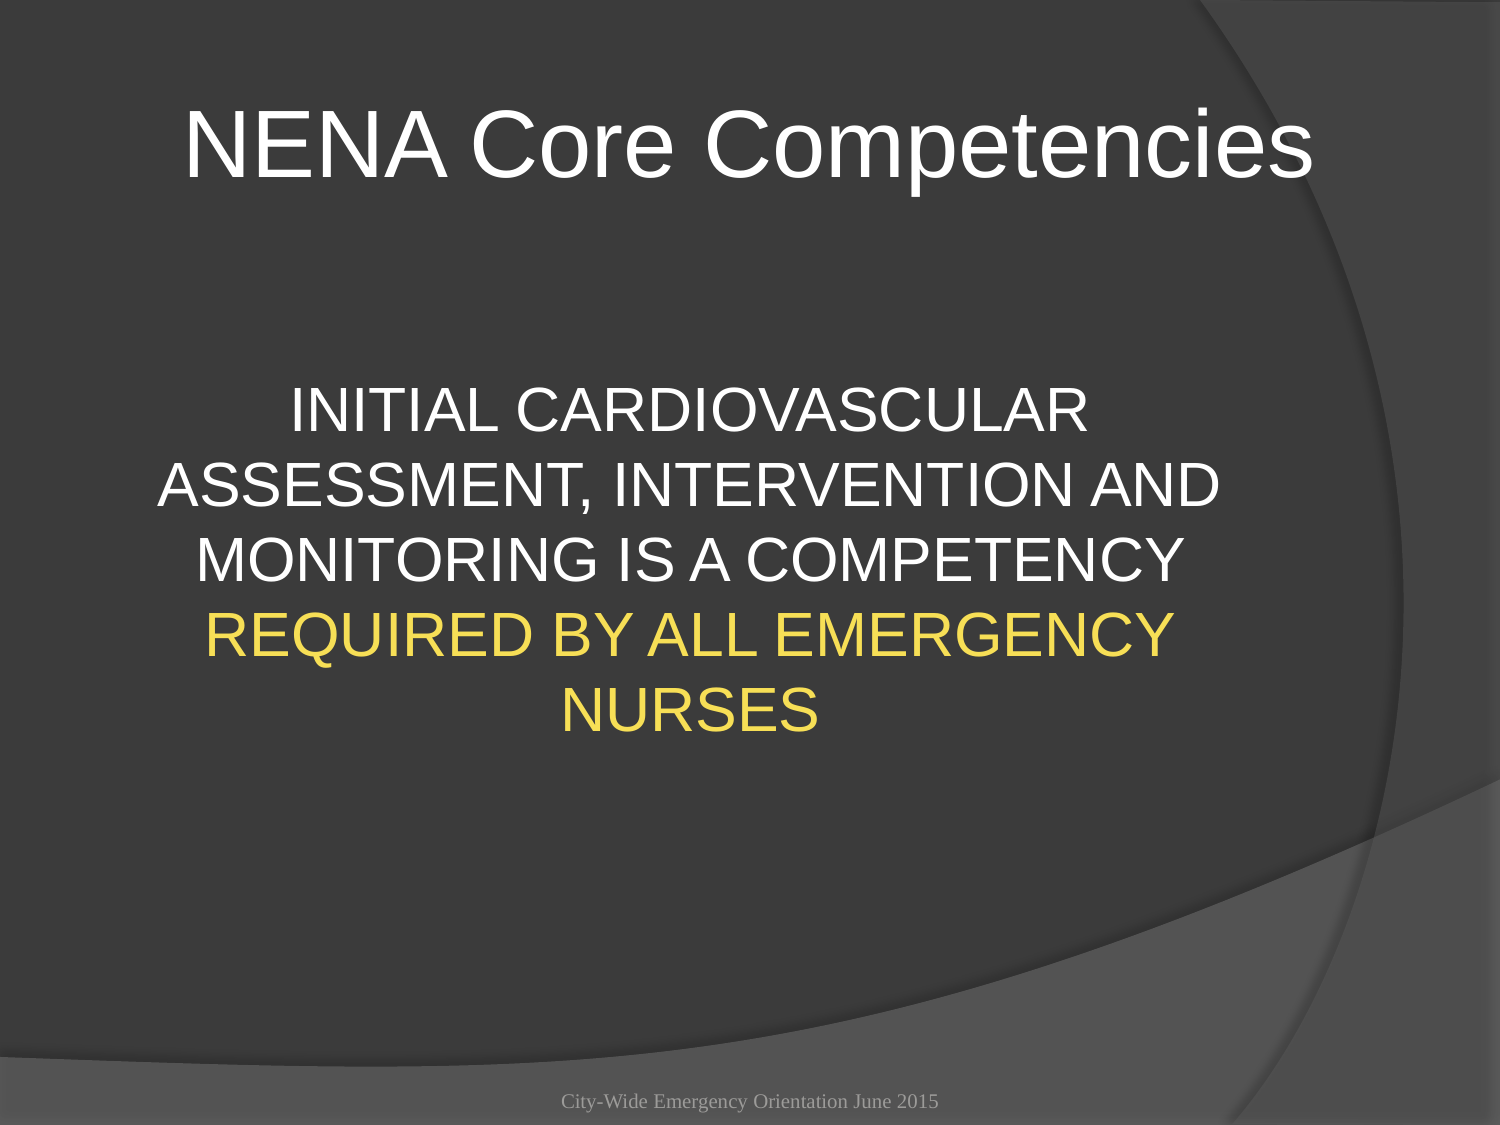

# NENA Core Competencies
INITIAL CARDIOVASCULAR ASSESSMENT, INTERVENTION AND MONITORING IS A COMPETENCY REQUIRED BY ALL EMERGENCY NURSES
City-Wide Emergency Orientation June 2015